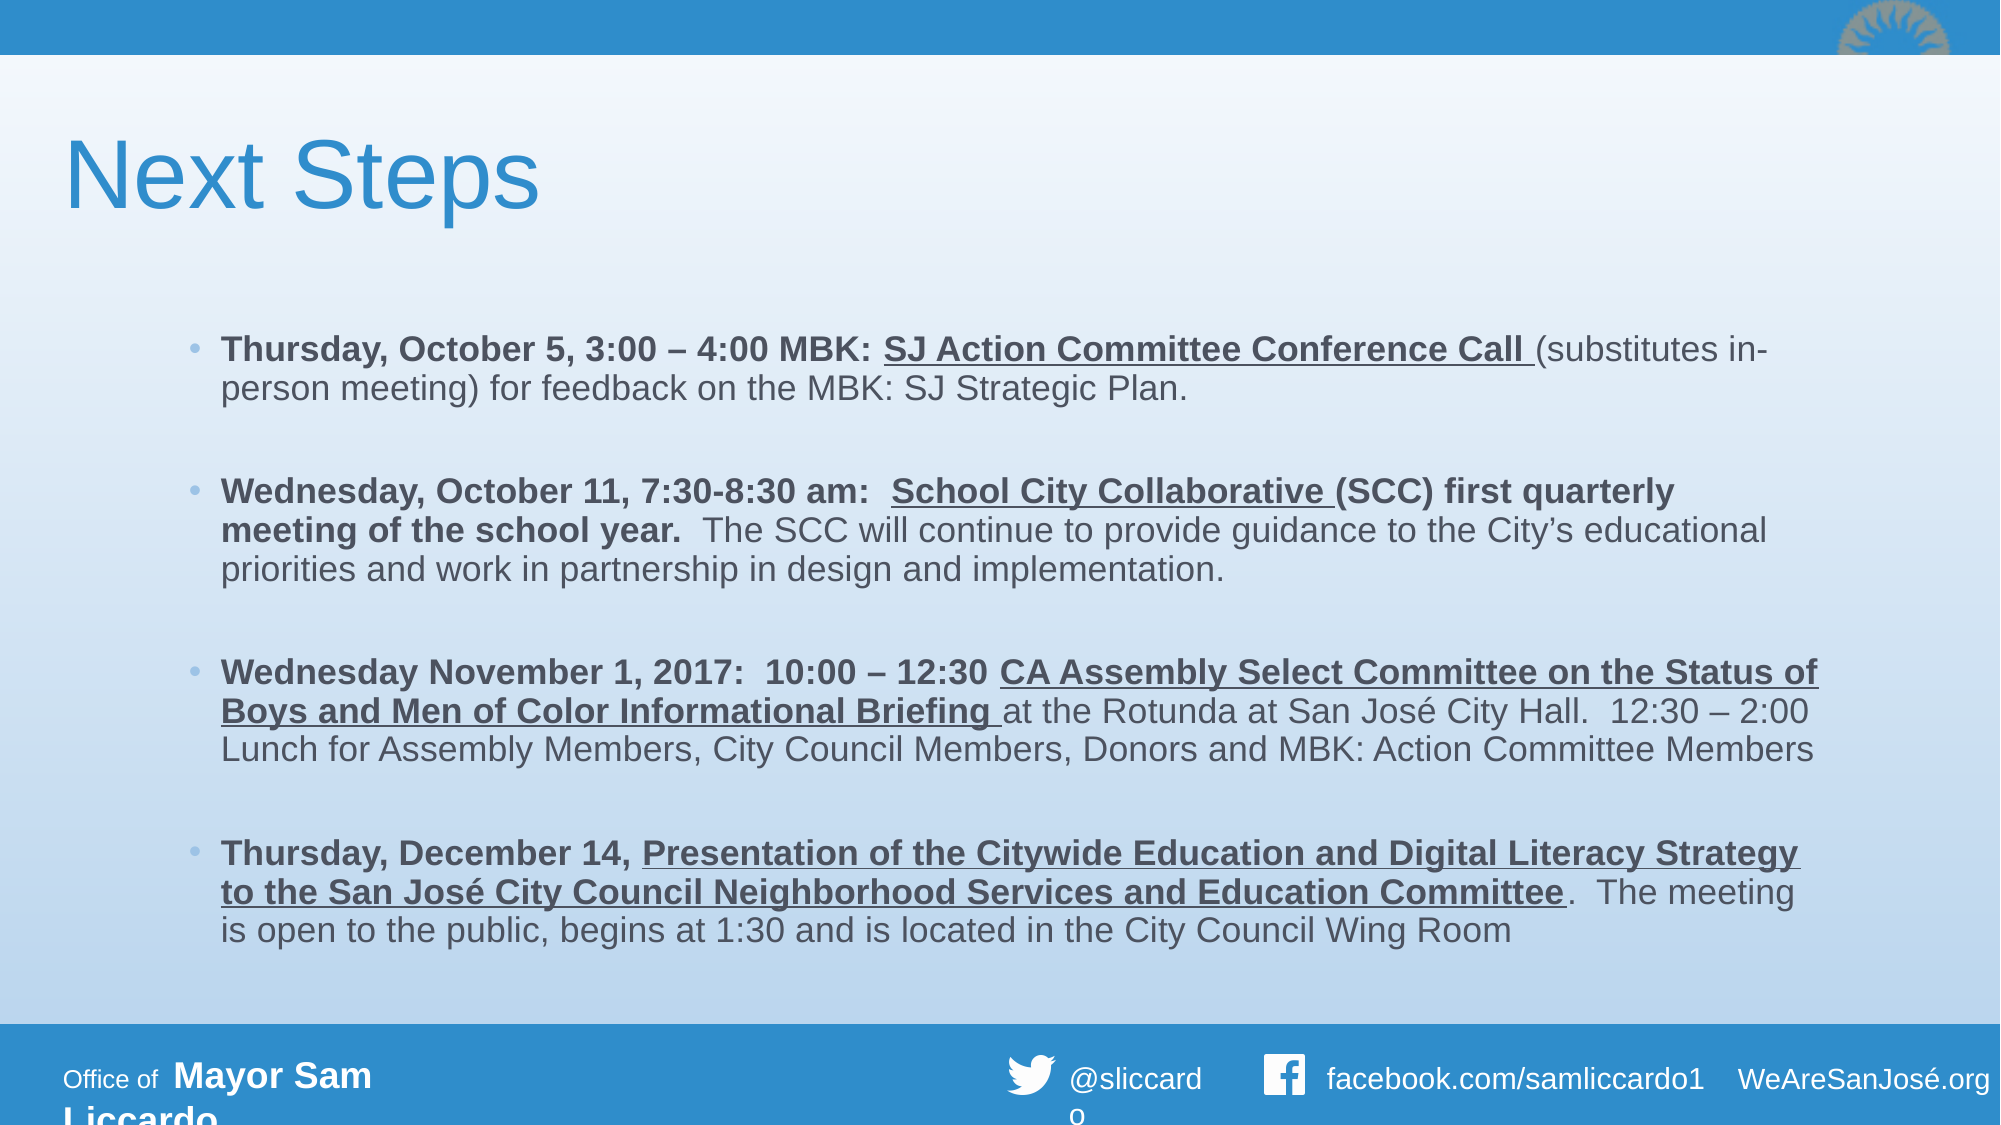

# Next Steps

Thursday, October 5, 3:00 – 4:00 MBK: SJ Action Committee Conference Call (substitutes in-person meeting) for feedback on the MBK: SJ Strategic Plan.

Wednesday, October 11, 7:30-8:30 am:  School City Collaborative (SCC) first quarterly meeting of the school year.  The SCC will continue to provide guidance to the City’s educational priorities and work in partnership in design and implementation.

Wednesday November 1, 2017:  10:00 – 12:30 CA Assembly Select Committee on the Status of Boys and Men of Color Informational Briefing at the Rotunda at San José City Hall.  12:30 – 2:00 Lunch for Assembly Members, City Council Members, Donors and MBK: Action Committee Members

Thursday, December 14, Presentation of the Citywide Education and Digital Literacy Strategy to the San José City Council Neighborhood Services and Education Committee.  The meeting is open to the public, begins at 1:30 and is located in the City Council Wing Room